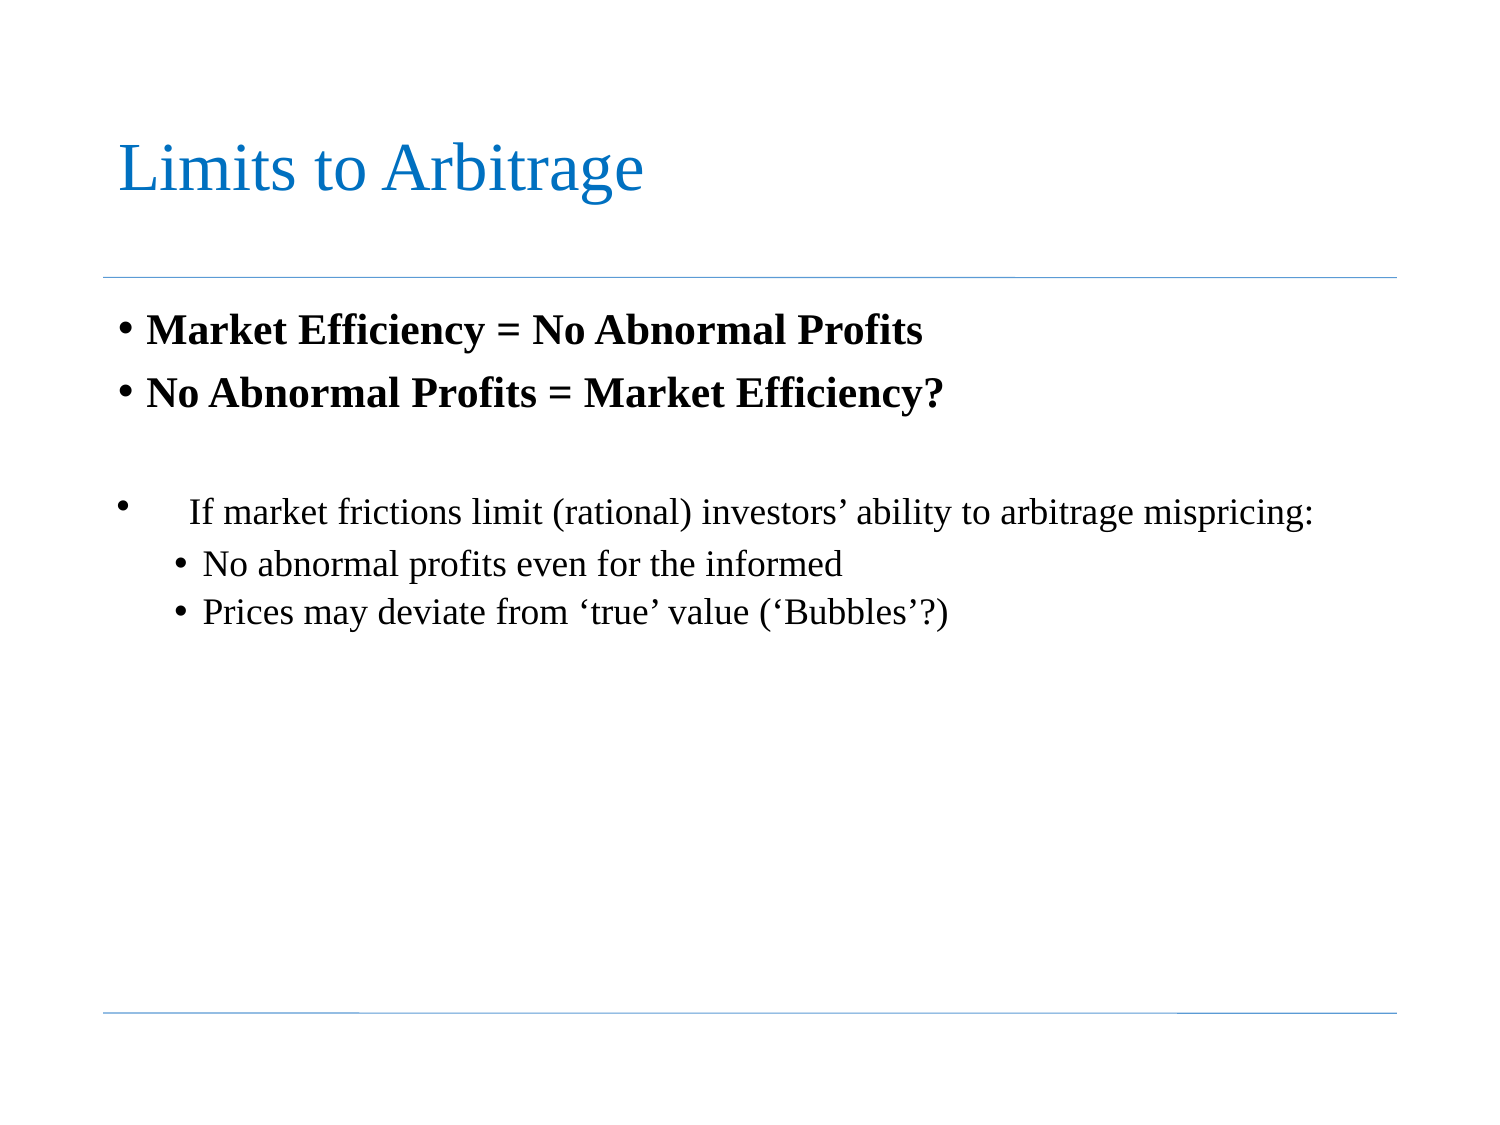

# Limits to Arbitrage
Market Efficiency = No Abnormal Profits
No Abnormal Profits = Market Efficiency?

If market frictions limit (rational) investors’ ability to arbitrage mispricing:
No abnormal profits even for the informed
Prices may deviate from ‘true’ value (‘Bubbles’?)